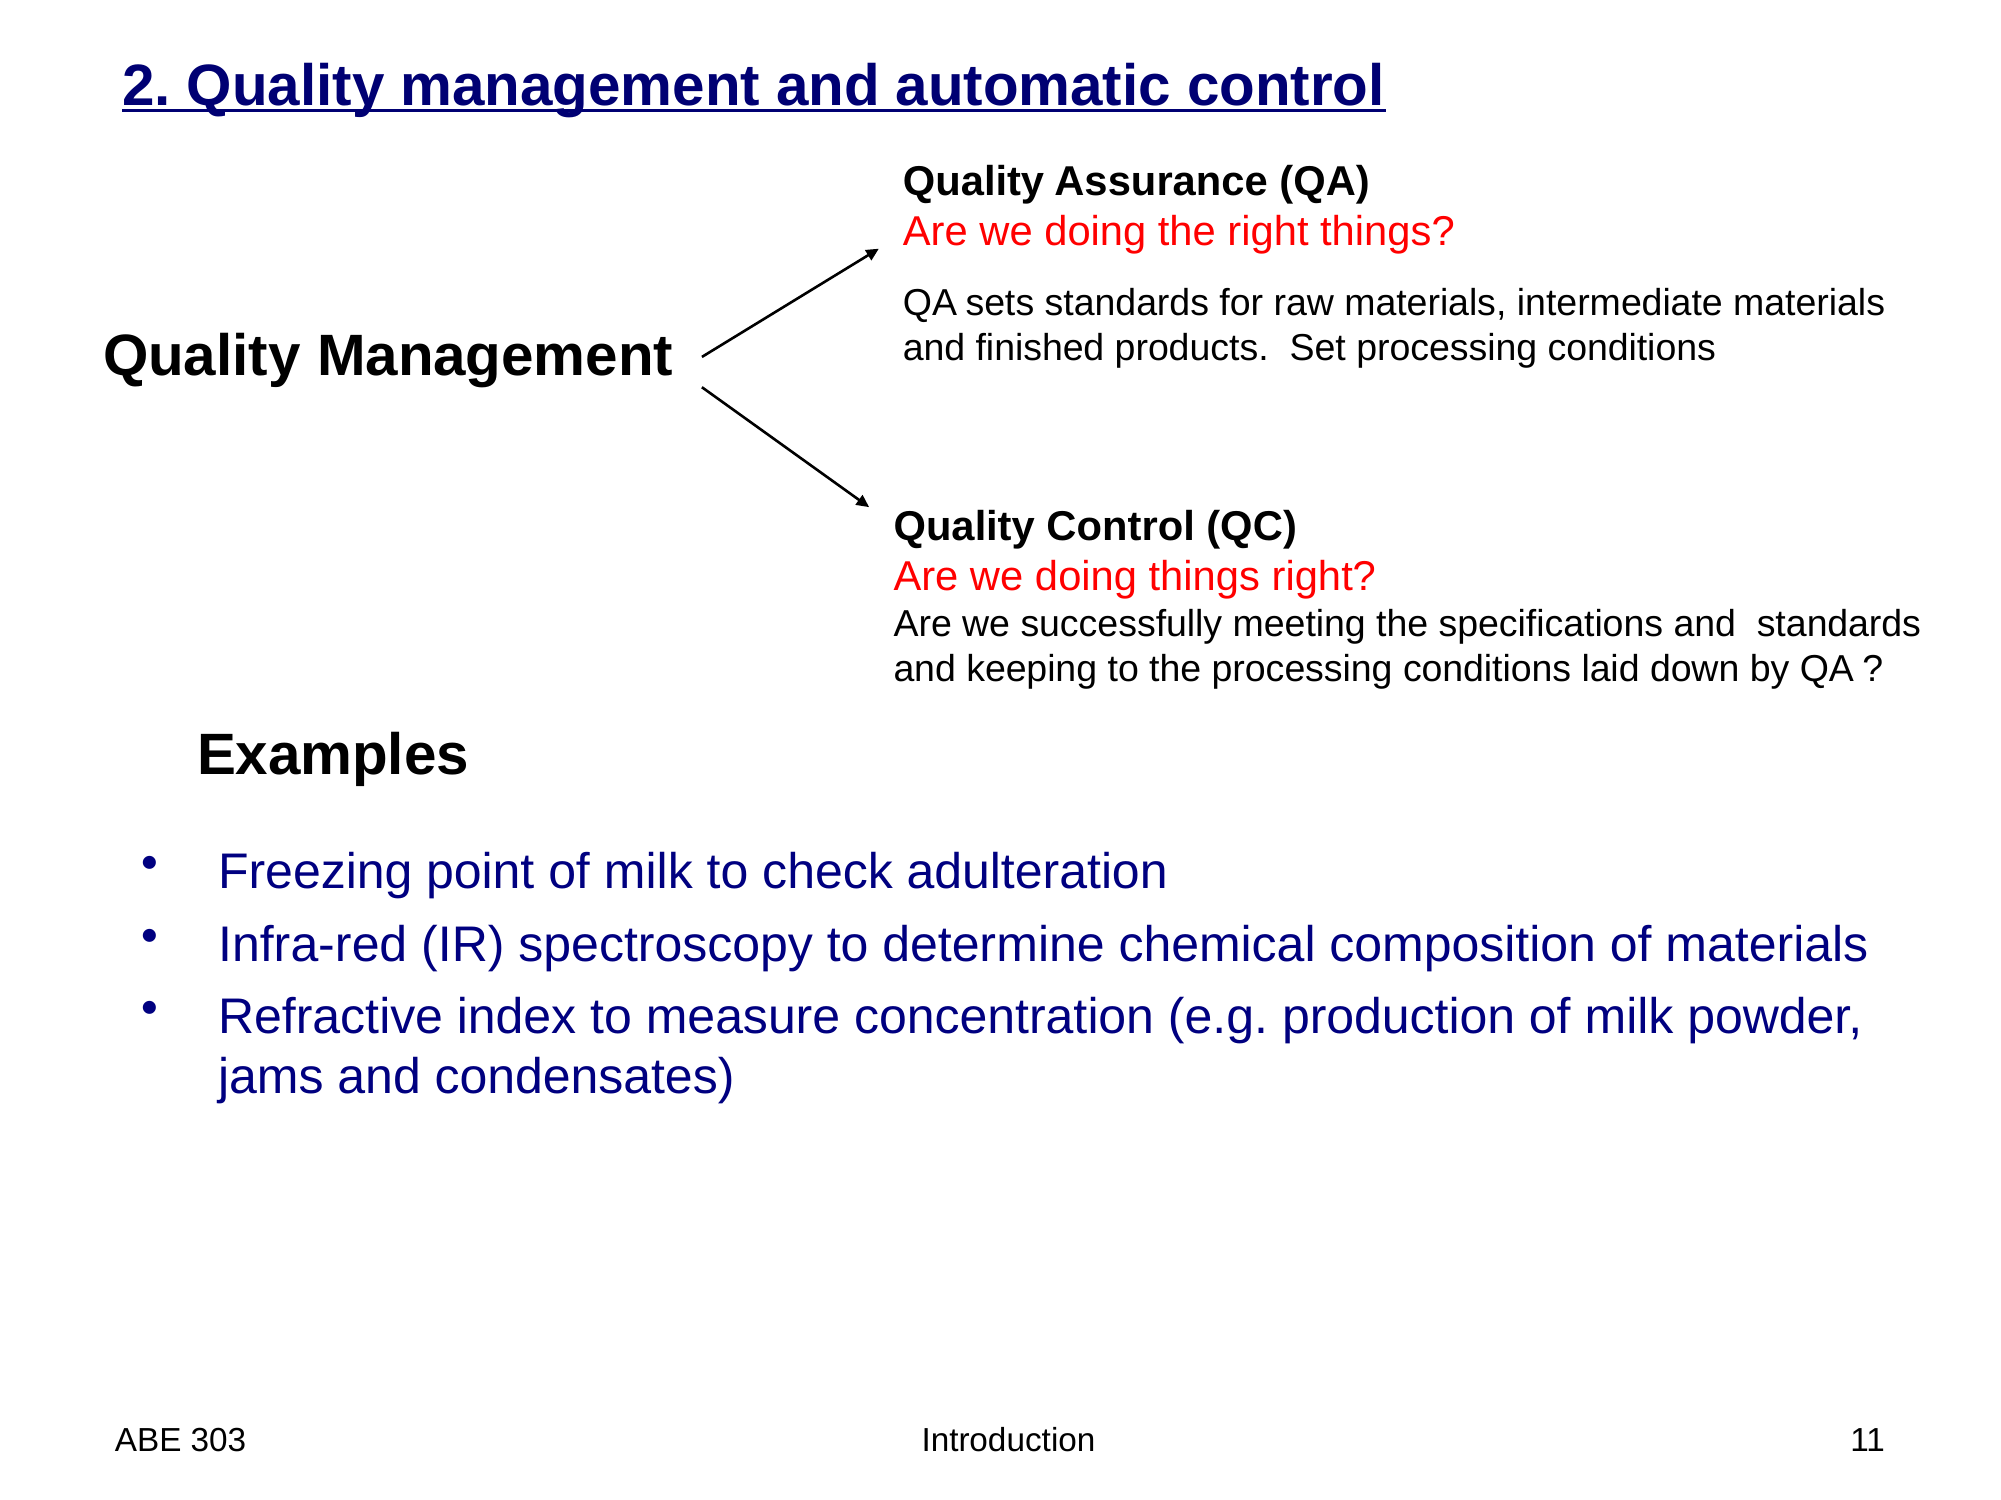

2. Quality management and automatic control
Quality Assurance (QA)
Are we doing the right things?

QA sets standards for raw materials, intermediate materials and finished products.  Set processing conditions
Quality Management

Quality Control (QC)
Are we doing things right?
Are we successfully meeting the specifications and  standards and keeping to the processing conditions laid down by QA ?
Examples
Freezing point of milk to check adulteration
Infra-red (IR) spectroscopy to determine chemical composition of materials
Refractive index to measure concentration (e.g. production of milk powder, jams and condensates)
ABE 303
11
Introduction